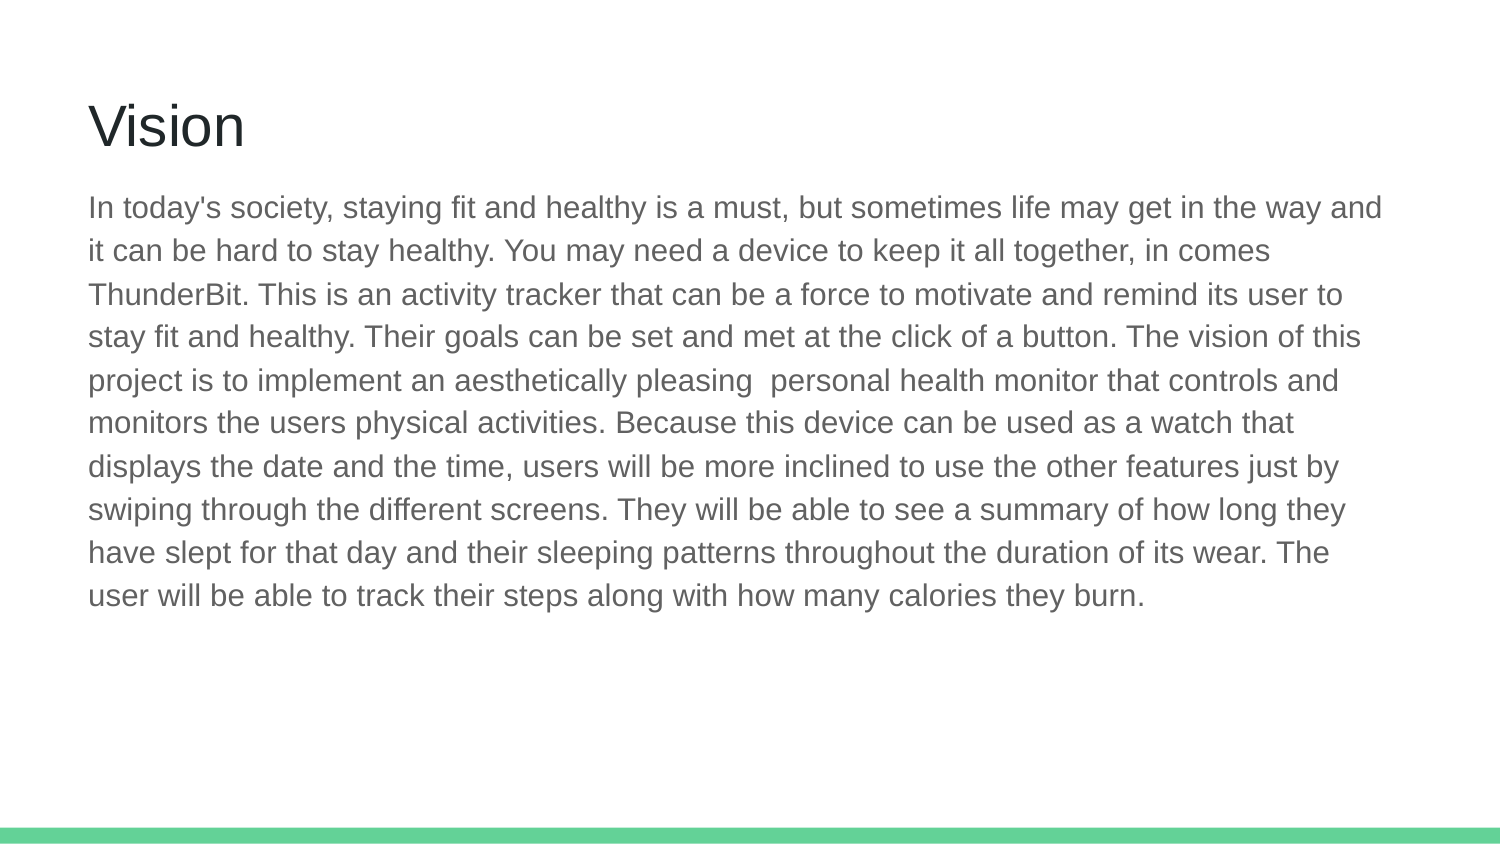

# Vision
In today's society, staying fit and healthy is a must, but sometimes life may get in the way and it can be hard to stay healthy. You may need a device to keep it all together, in comes ThunderBit. This is an activity tracker that can be a force to motivate and remind its user to stay fit and healthy. Their goals can be set and met at the click of a button. The vision of this project is to implement an aesthetically pleasing  personal health monitor that controls and monitors the users physical activities. Because this device can be used as a watch that displays the date and the time, users will be more inclined to use the other features just by swiping through the different screens. They will be able to see a summary of how long they have slept for that day and their sleeping patterns throughout the duration of its wear. The user will be able to track their steps along with how many calories they burn.